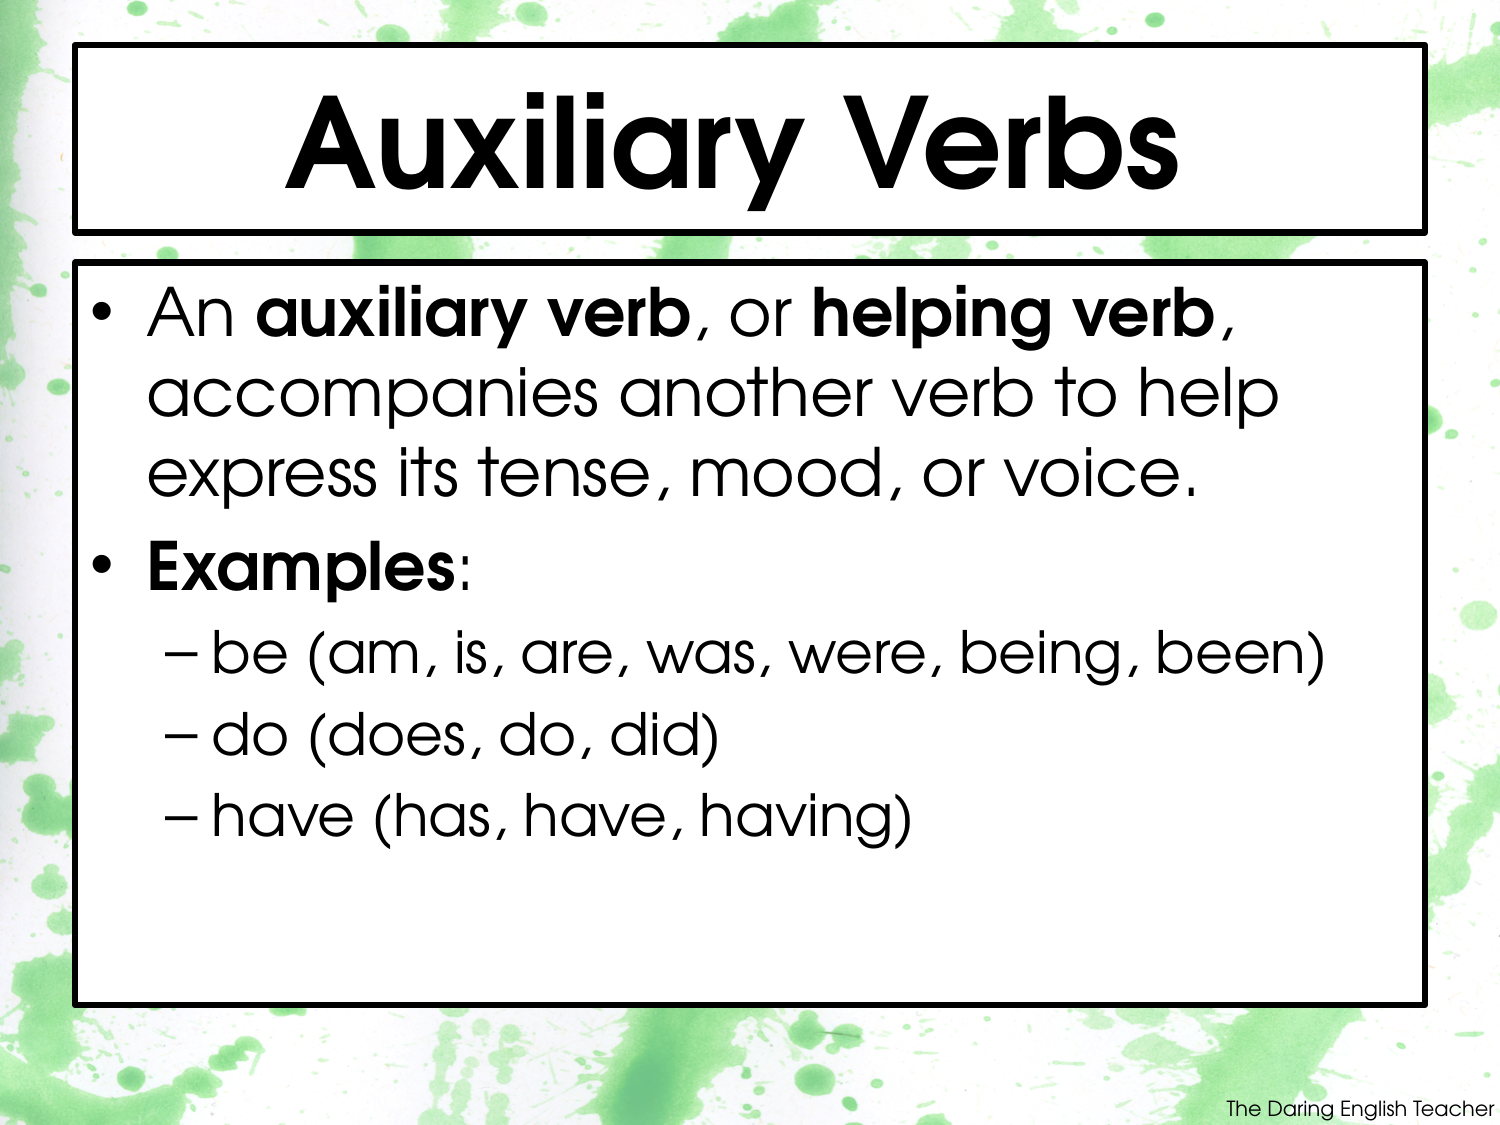

# Auxiliary Verbs
An auxiliary verb, or helping verb, accompanies another verb to help express its tense, mood, or voice.
Examples:
be (am, is, are, was, were, being, been)
do (does, do, did)
have (has, have, having)